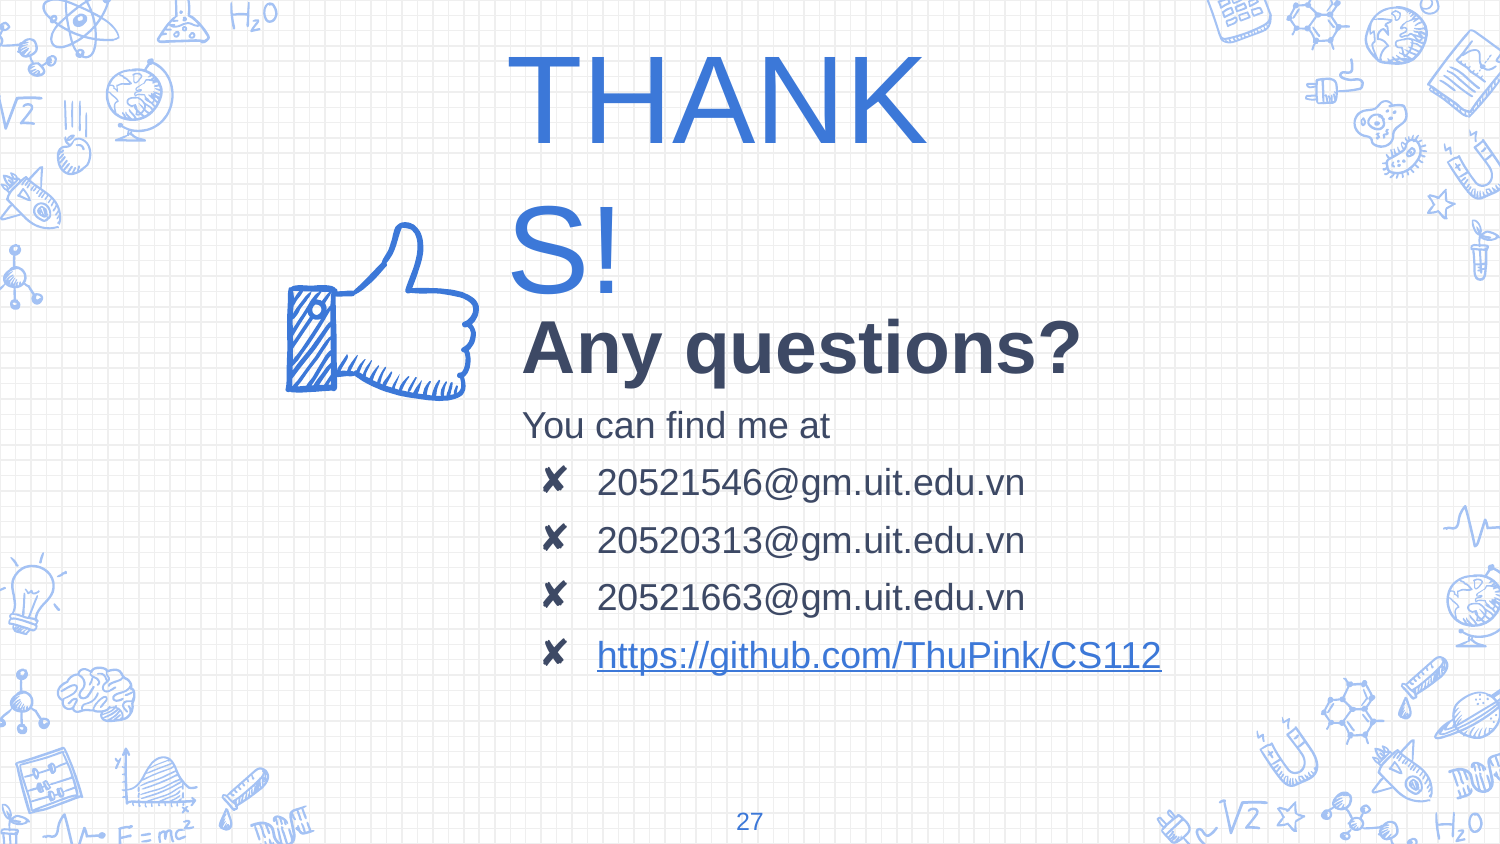

THANKS!

Any questions?
You can find me at
20521546@gm.uit.edu.vn
20520313@gm.uit.edu.vn
20521663@gm.uit.edu.vn
https://github.com/ThuPink/CS112

27